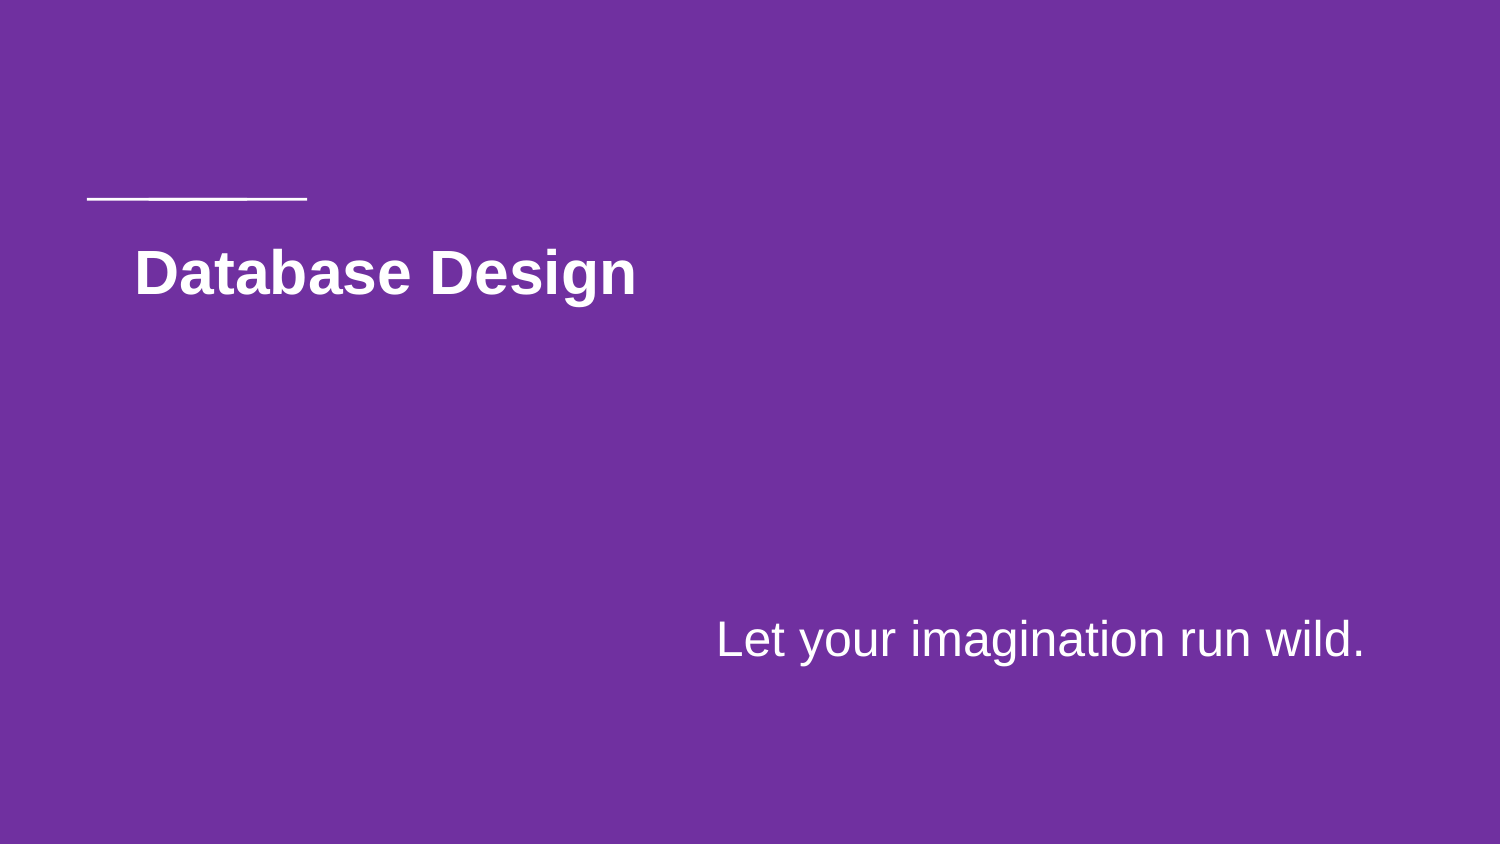

# Database Design

Let your imagination run wild.